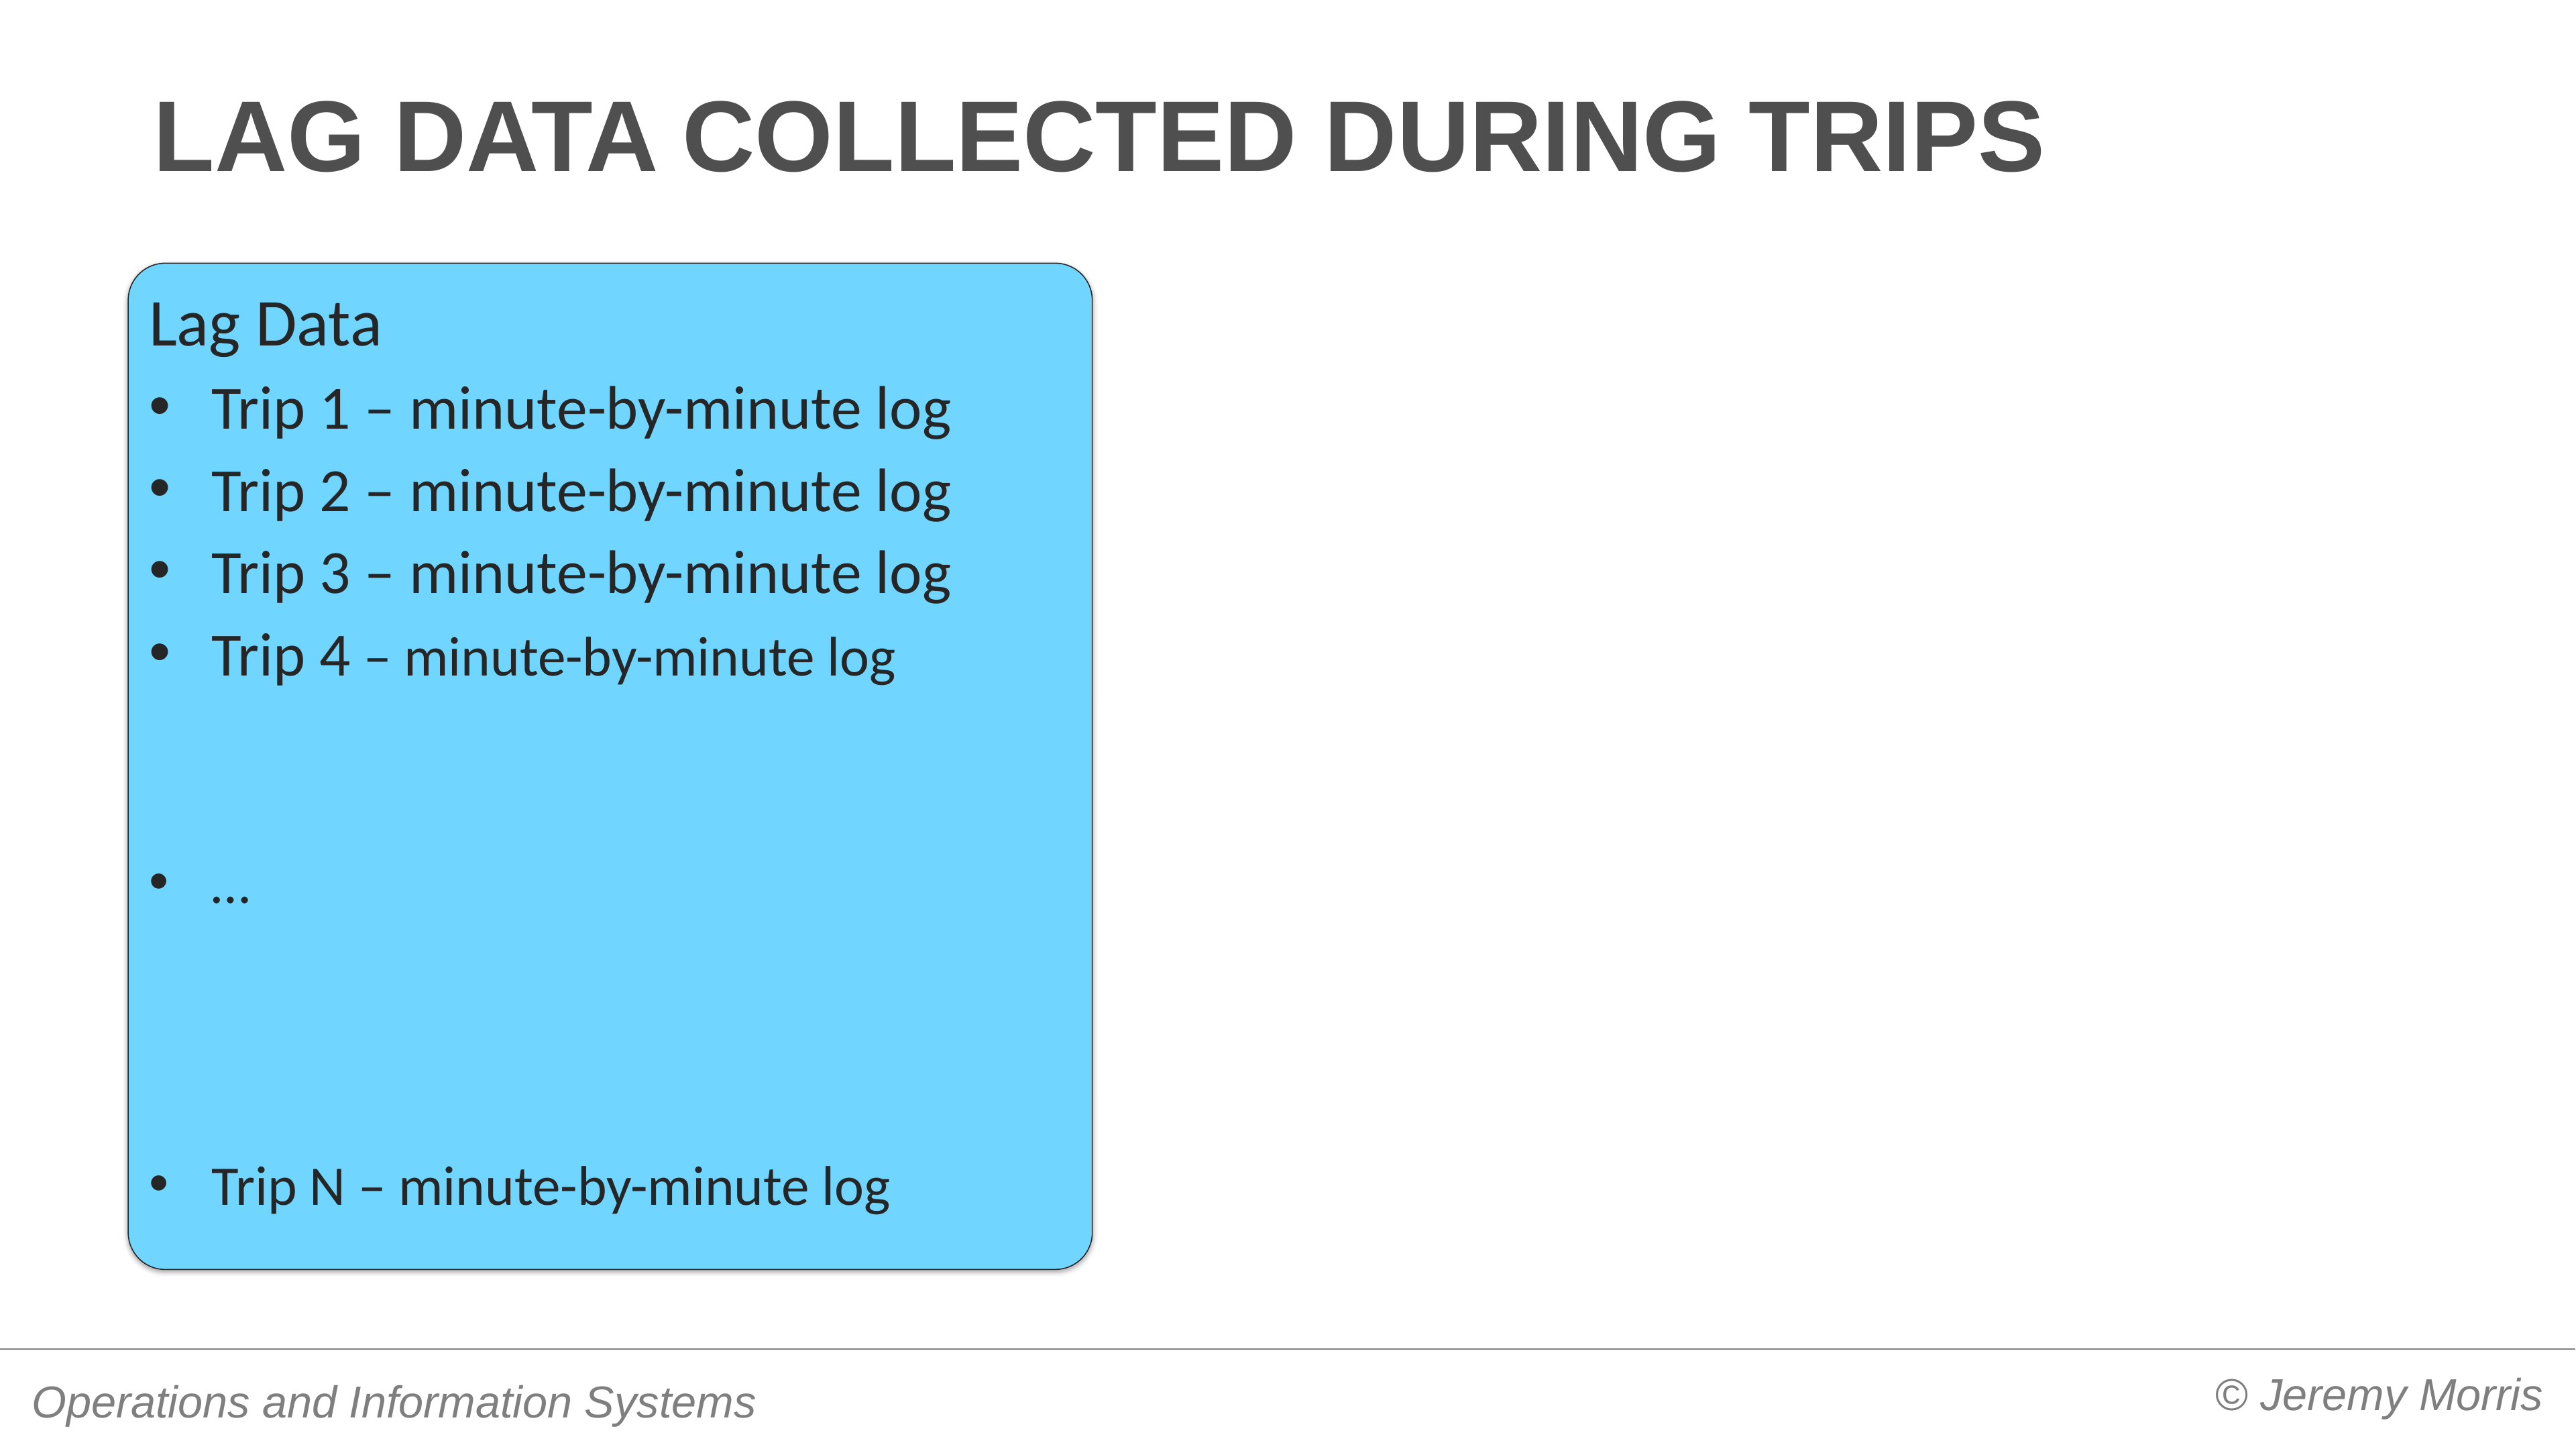

# Lag data collected during trips
Lag Data
Trip 1 – minute-by-minute log
Trip 2 – minute-by-minute log
Trip 3 – minute-by-minute log
Trip 4 – minute-by-minute log

…

Trip N – minute-by-minute log